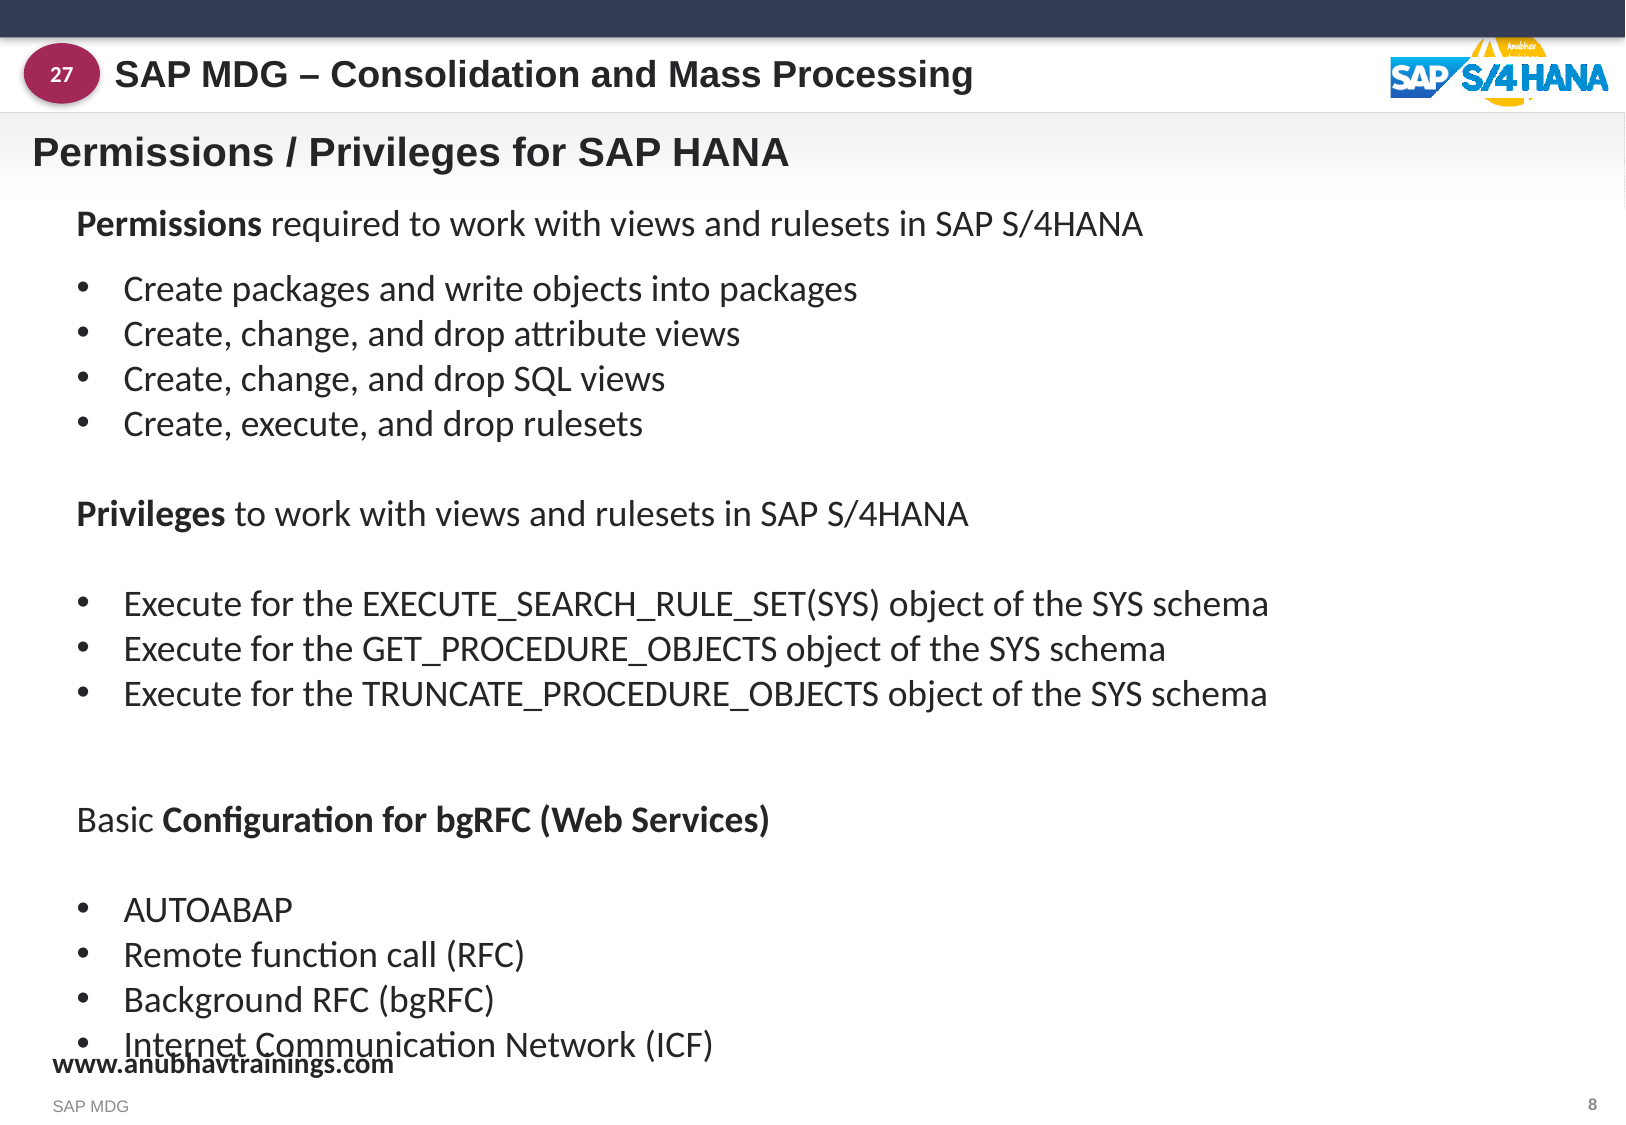

SAP MDG – Consolidation and Mass Processing
27
# Permissions / Privileges for SAP HANA
Permissions required to work with views and rulesets in SAP S/4HANA

Create packages and write objects into packages
Create, change, and drop attribute views
Create, change, and drop SQL views
Create, execute, and drop rulesets

Privileges to work with views and rulesets in SAP S/4HANA

Execute for the EXECUTE_SEARCH_RULE_SET(SYS) object of the SYS schema
Execute for the GET_PROCEDURE_OBJECTS object of the SYS schema
Execute for the TRUNCATE_PROCEDURE_OBJECTS object of the SYS schema
Basic Configuration for bgRFC (Web Services)

AUTOABAP
Remote function call (RFC)
Background RFC (bgRFC)
Internet Communication Network (ICF)